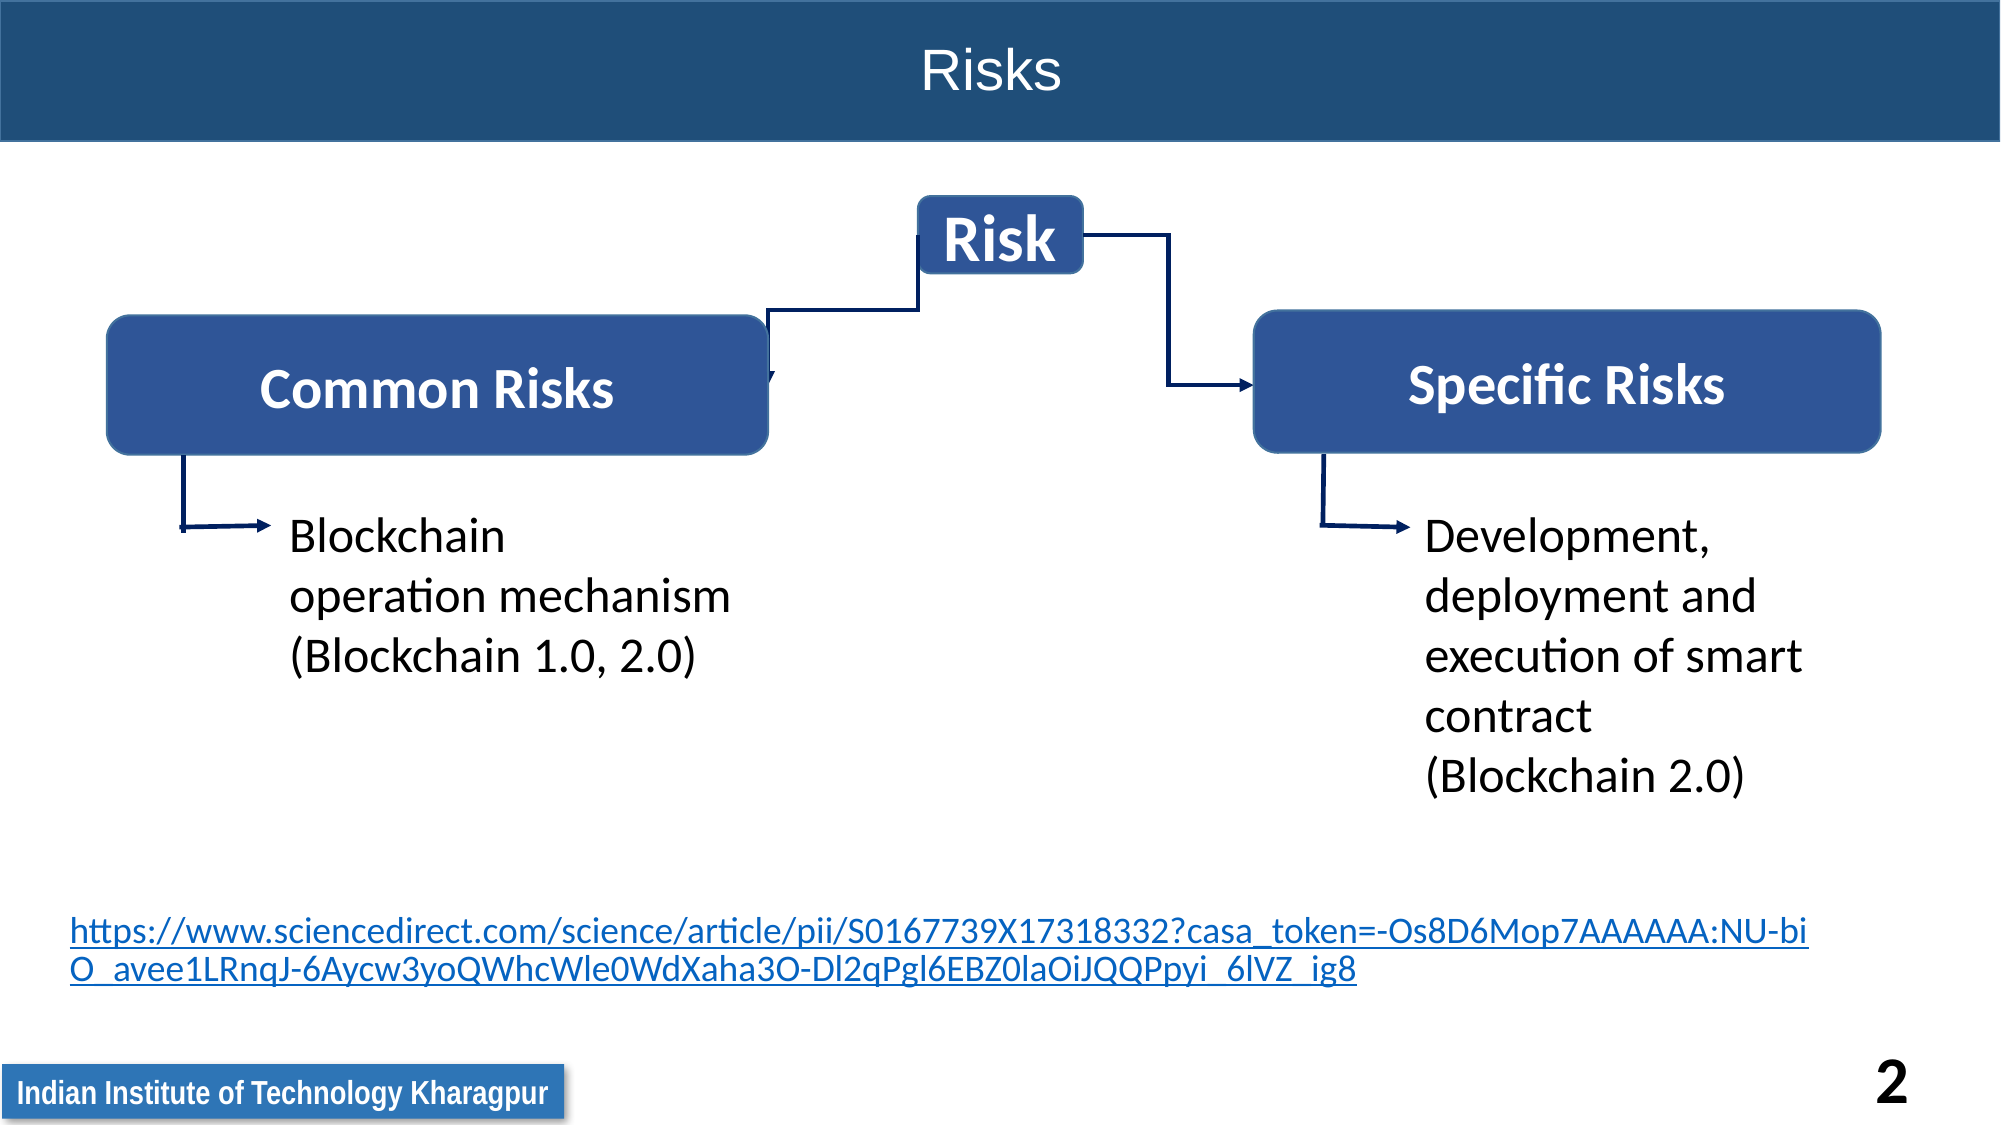

# Risks
Risk
Specific Risks
Common Risks
Development, deployment and execution of smart contract
(Blockchain 2.0)
Blockchain operation mechanism
(Blockchain 1.0, 2.0)
https://www.sciencedirect.com/science/article/pii/S0167739X17318332?casa_token=-Os8D6Mop7AAAAAA:NU-biO_avee1LRnqJ-6Aycw3yoQWhcWle0WdXaha3O-Dl2qPgl6EBZ0laOiJQQPpyi_6lVZ_ig8
2